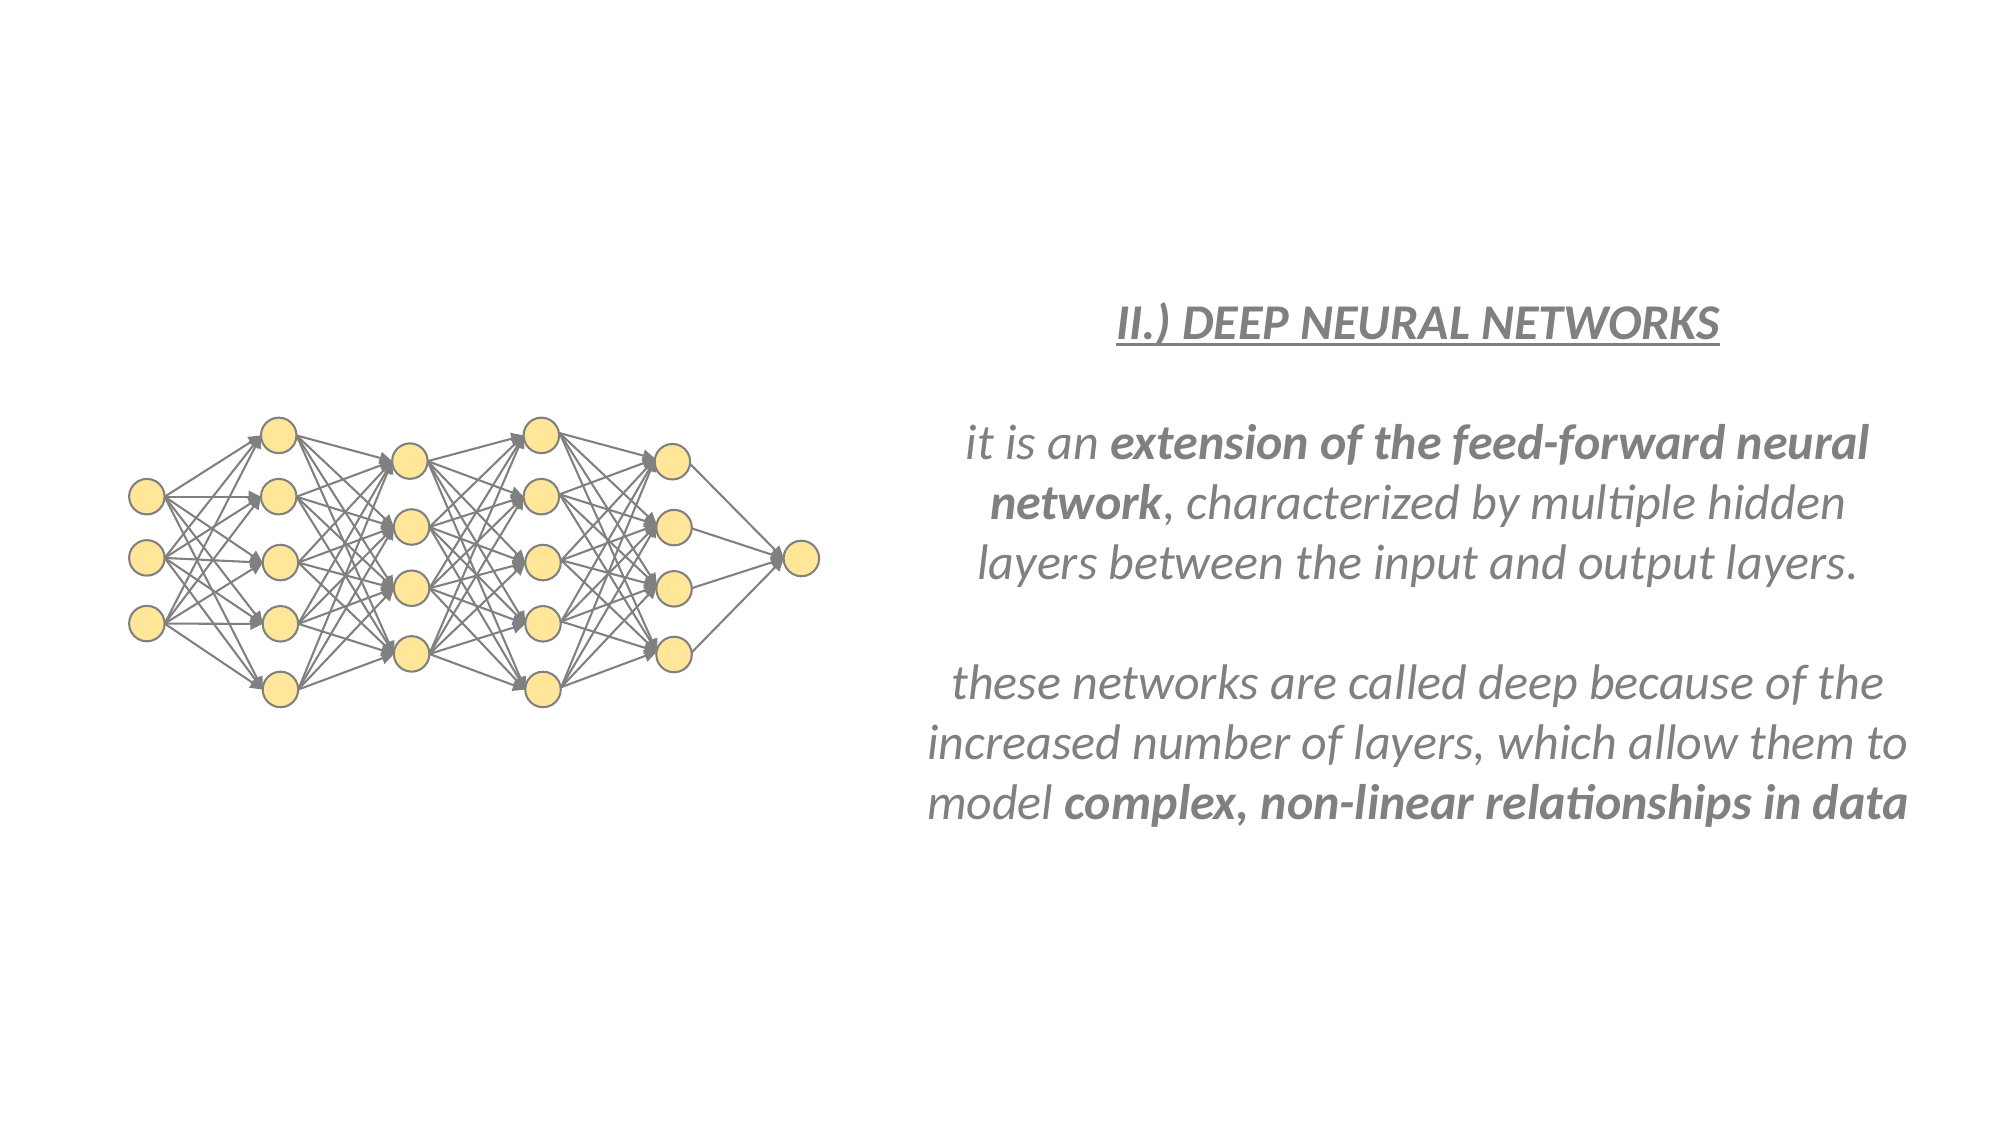

II.) DEEP NEURAL NETWORKS

it is an extension of the feed-forward neural network, characterized by multiple hidden layers between the input and output layers.

these networks are called deep because of the increased number of layers, which allow them to model complex, non-linear relationships in data